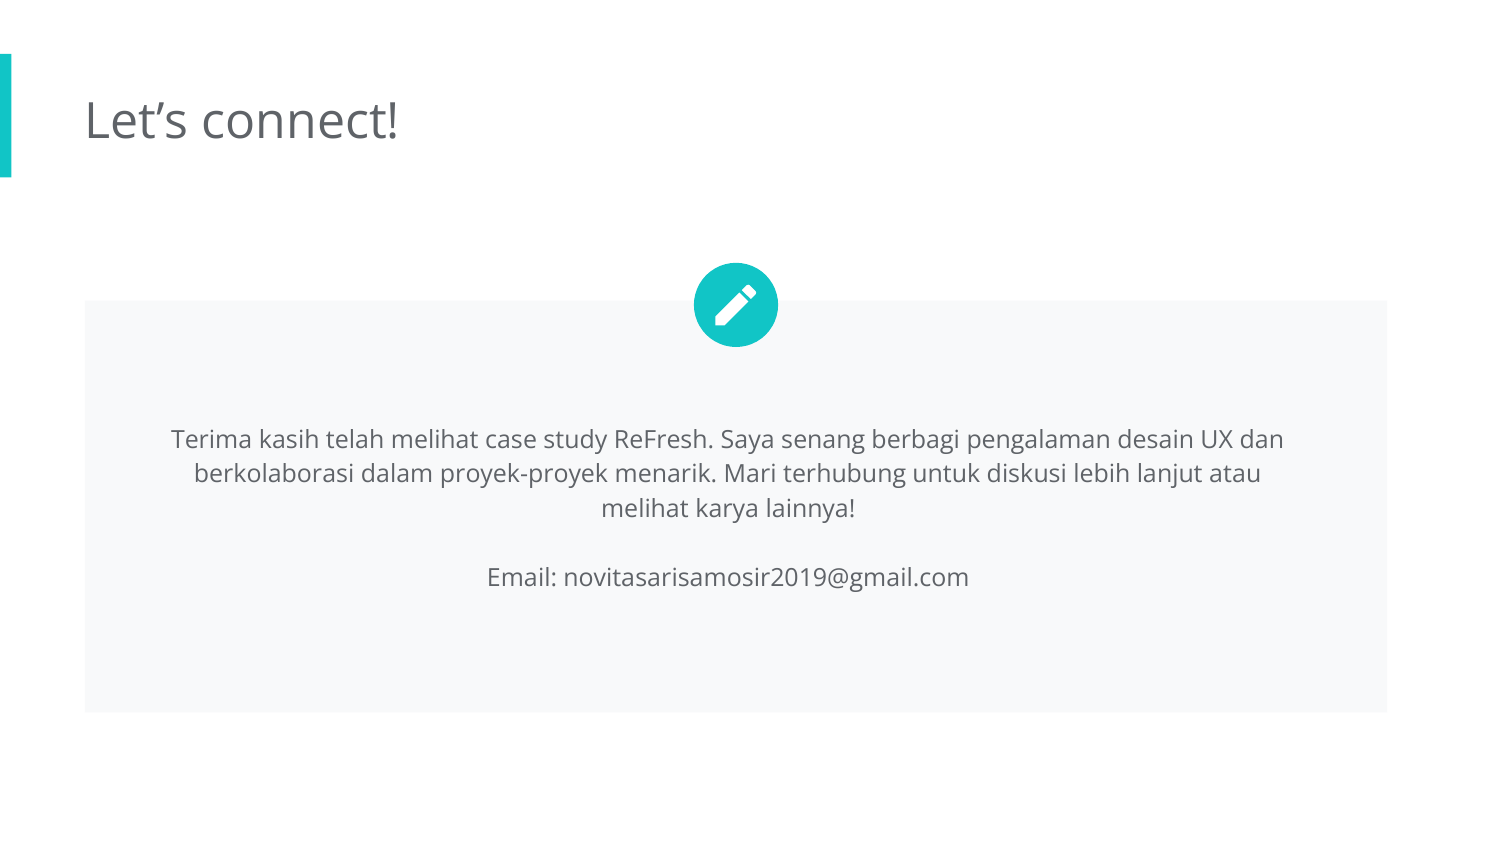

Let’s connect!

Terima kasih telah melihat case study ReFresh. Saya senang berbagi pengalaman desain UX dan berkolaborasi dalam proyek-proyek menarik. Mari terhubung untuk diskusi lebih lanjut atau melihat karya lainnya!

Email: novitasarisamosir2019@gmail.com